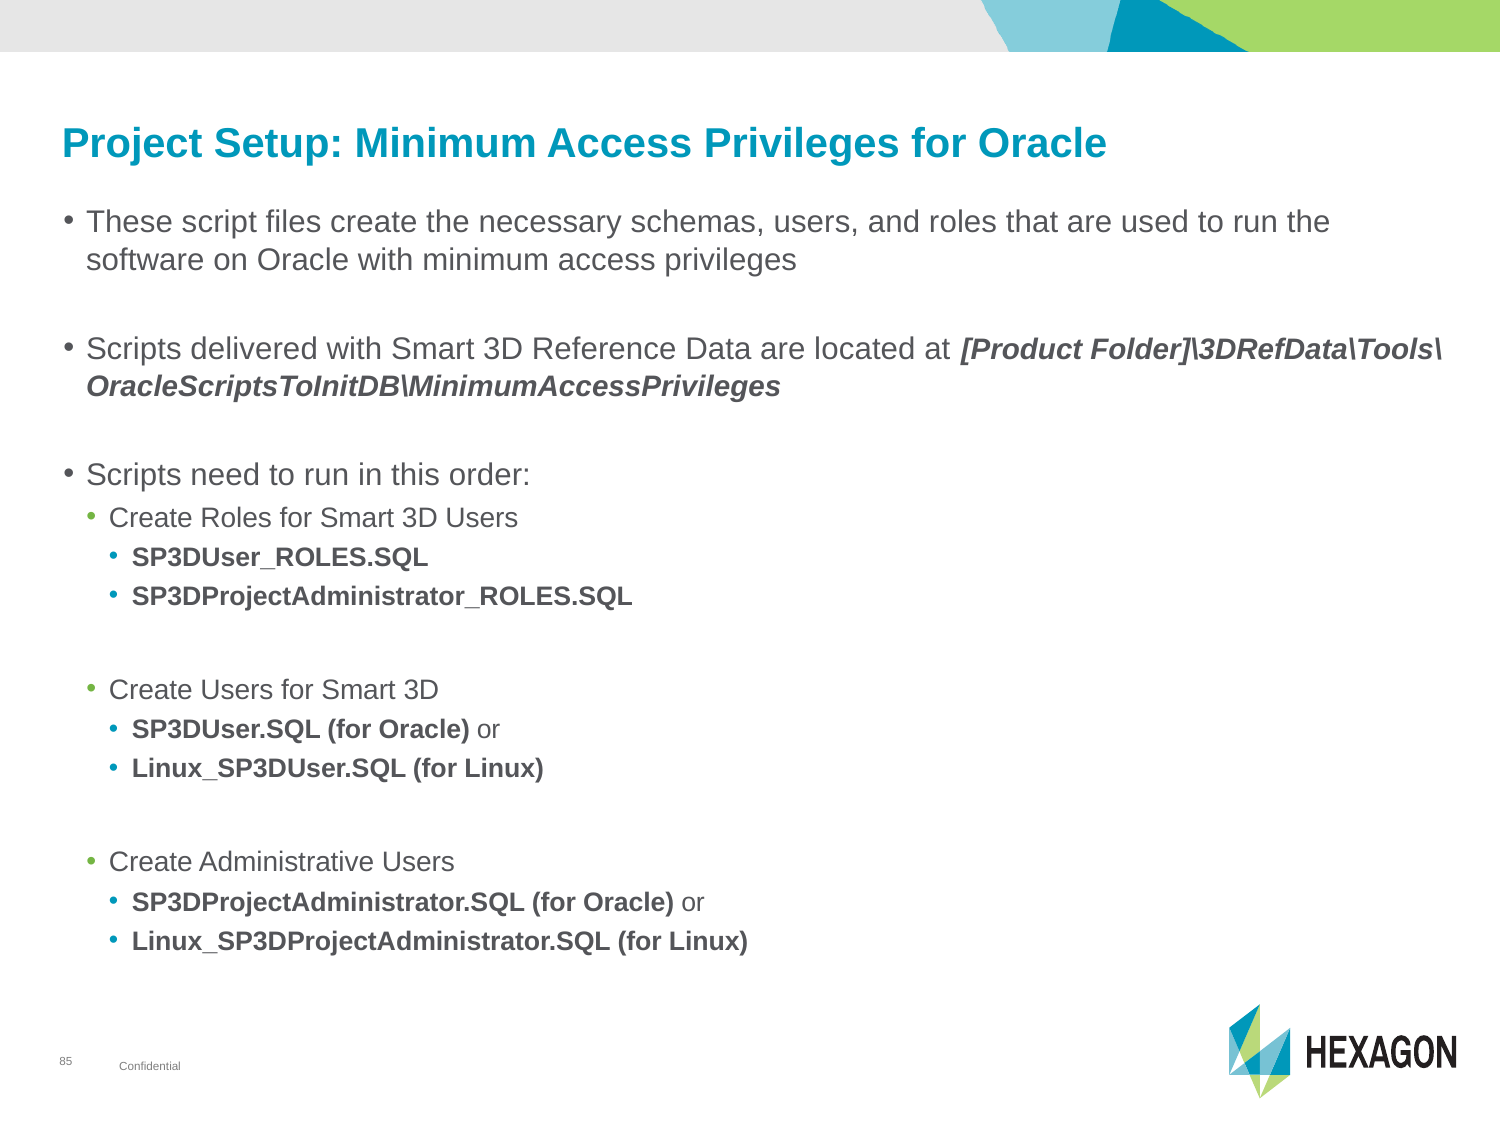

# Project Setup: Minimum Access Privileges for Oracle
These script files create the necessary schemas, users, and roles that are used to run the software on Oracle with minimum access privileges

Scripts delivered with Smart 3D Reference Data are located at [Product Folder]\3DRefData\Tools\OracleScriptsToInitDB\MinimumAccessPrivileges

Scripts need to run in this order:
Create Roles for Smart 3D Users
SP3DUser_ROLES.SQL
SP3DProjectAdministrator_ROLES.SQL

Create Users for Smart 3D
SP3DUser.SQL (for Oracle) or
Linux_SP3DUser.SQL (for Linux)

Create Administrative Users
SP3DProjectAdministrator.SQL (for Oracle) or
Linux_SP3DProjectAdministrator.SQL (for Linux)